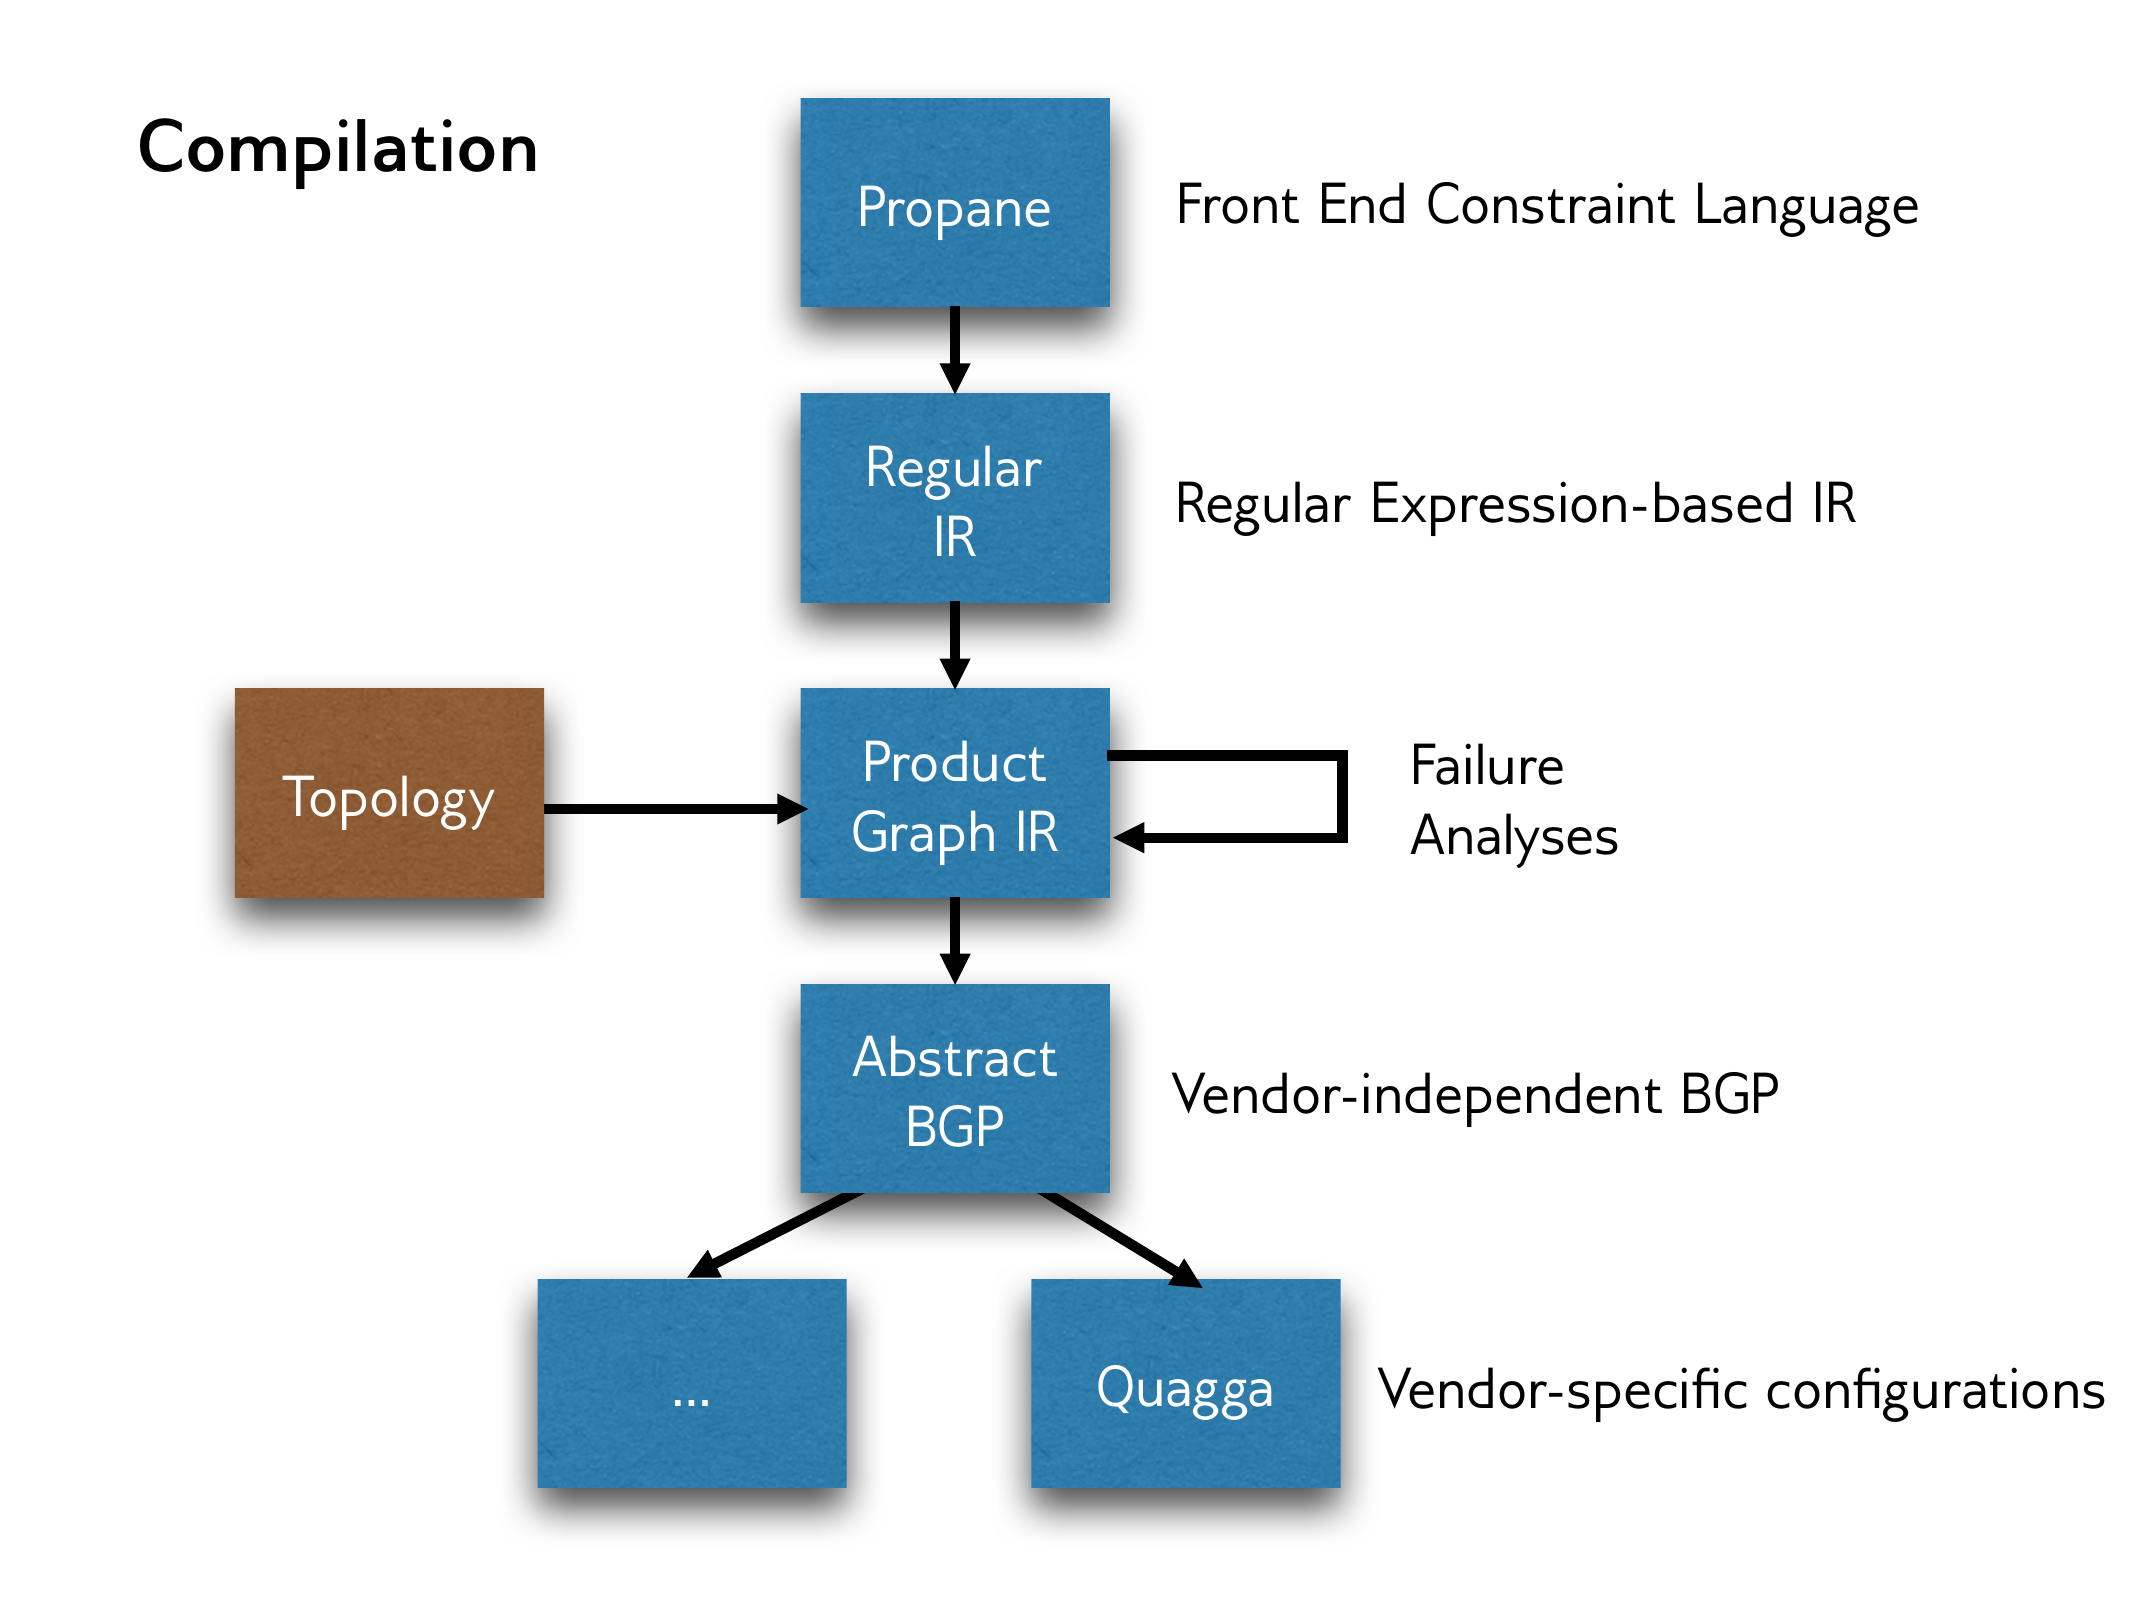

# Compilation
Propane
Front End Constraint Language

Regular
IR
Regular Expression-based IR

Topology
Product
Graph IR
Failure
Analyses

Abstract
BGP
Vendor-independent BGP

…
Quagga
Vendor-specific configurations
45